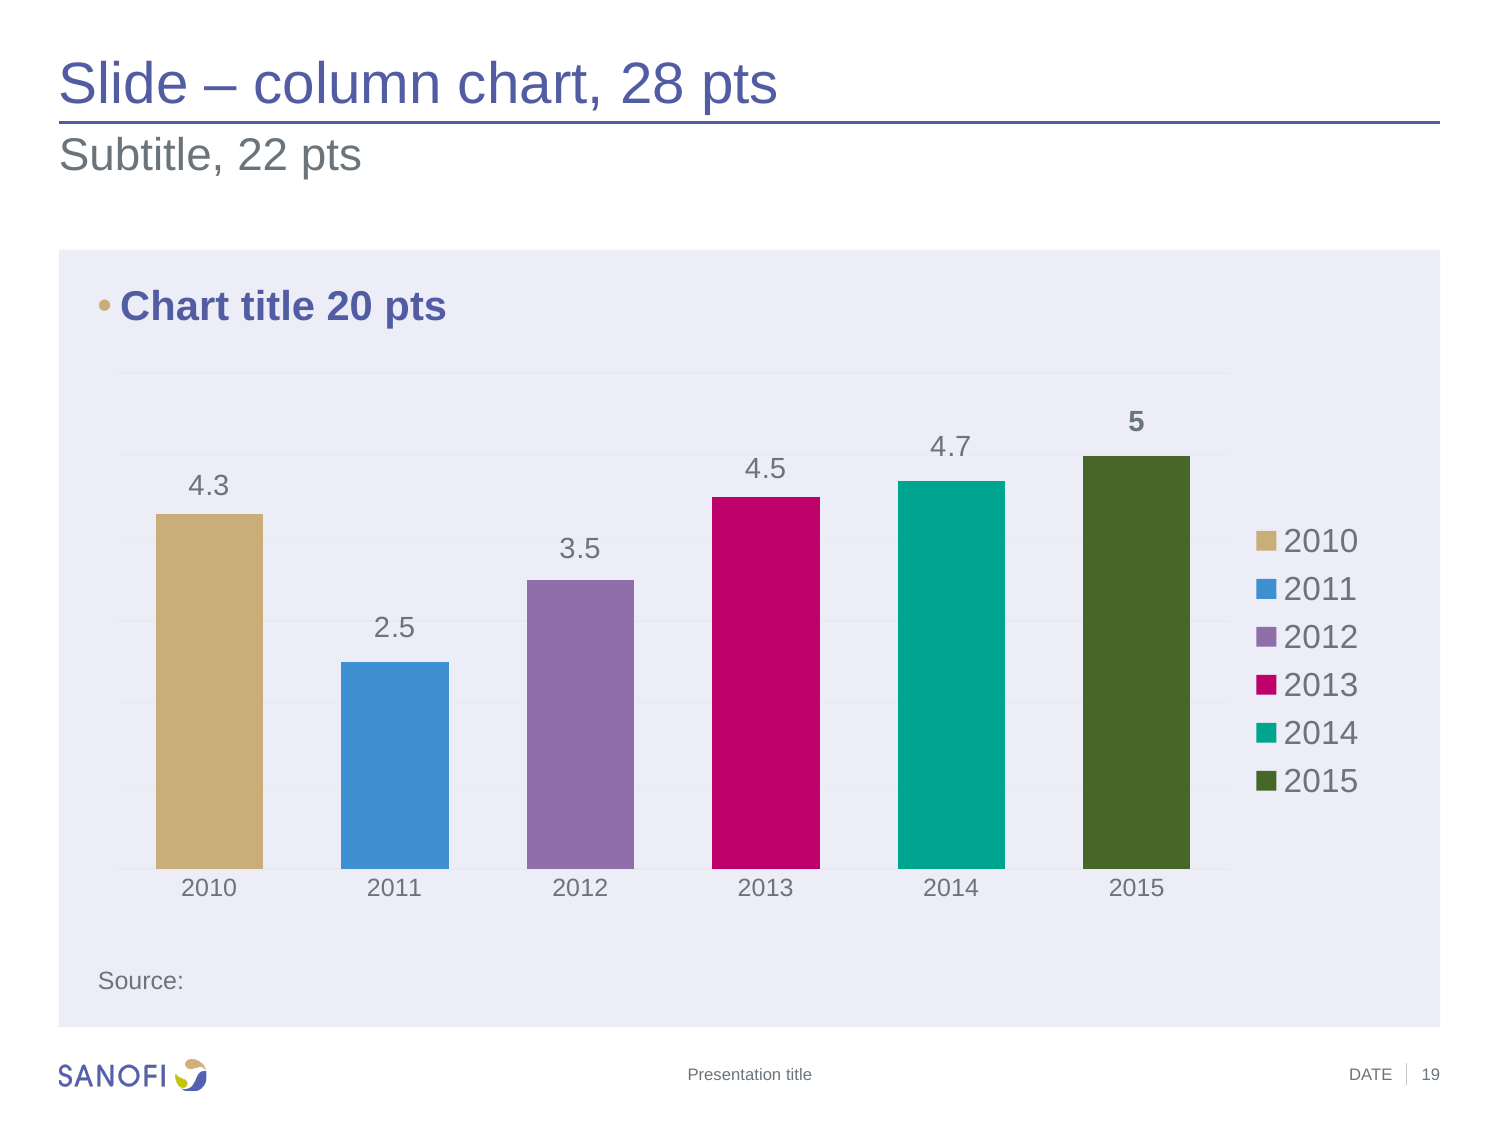

# Slide – column chart, 28 pts
Subtitle, 22 pts
Chart title 20 pts

### Chart

| Category | Colonne1 |
|---|---|
| 2010 | 4.3 |
| 2011 | 2.5 |
| 2012 | 3.5 |
| 2013 | 4.5 |
| 2014 | 4.7 |
| 2015 | 5.0 |
Source:
Presentation title
DATE
19